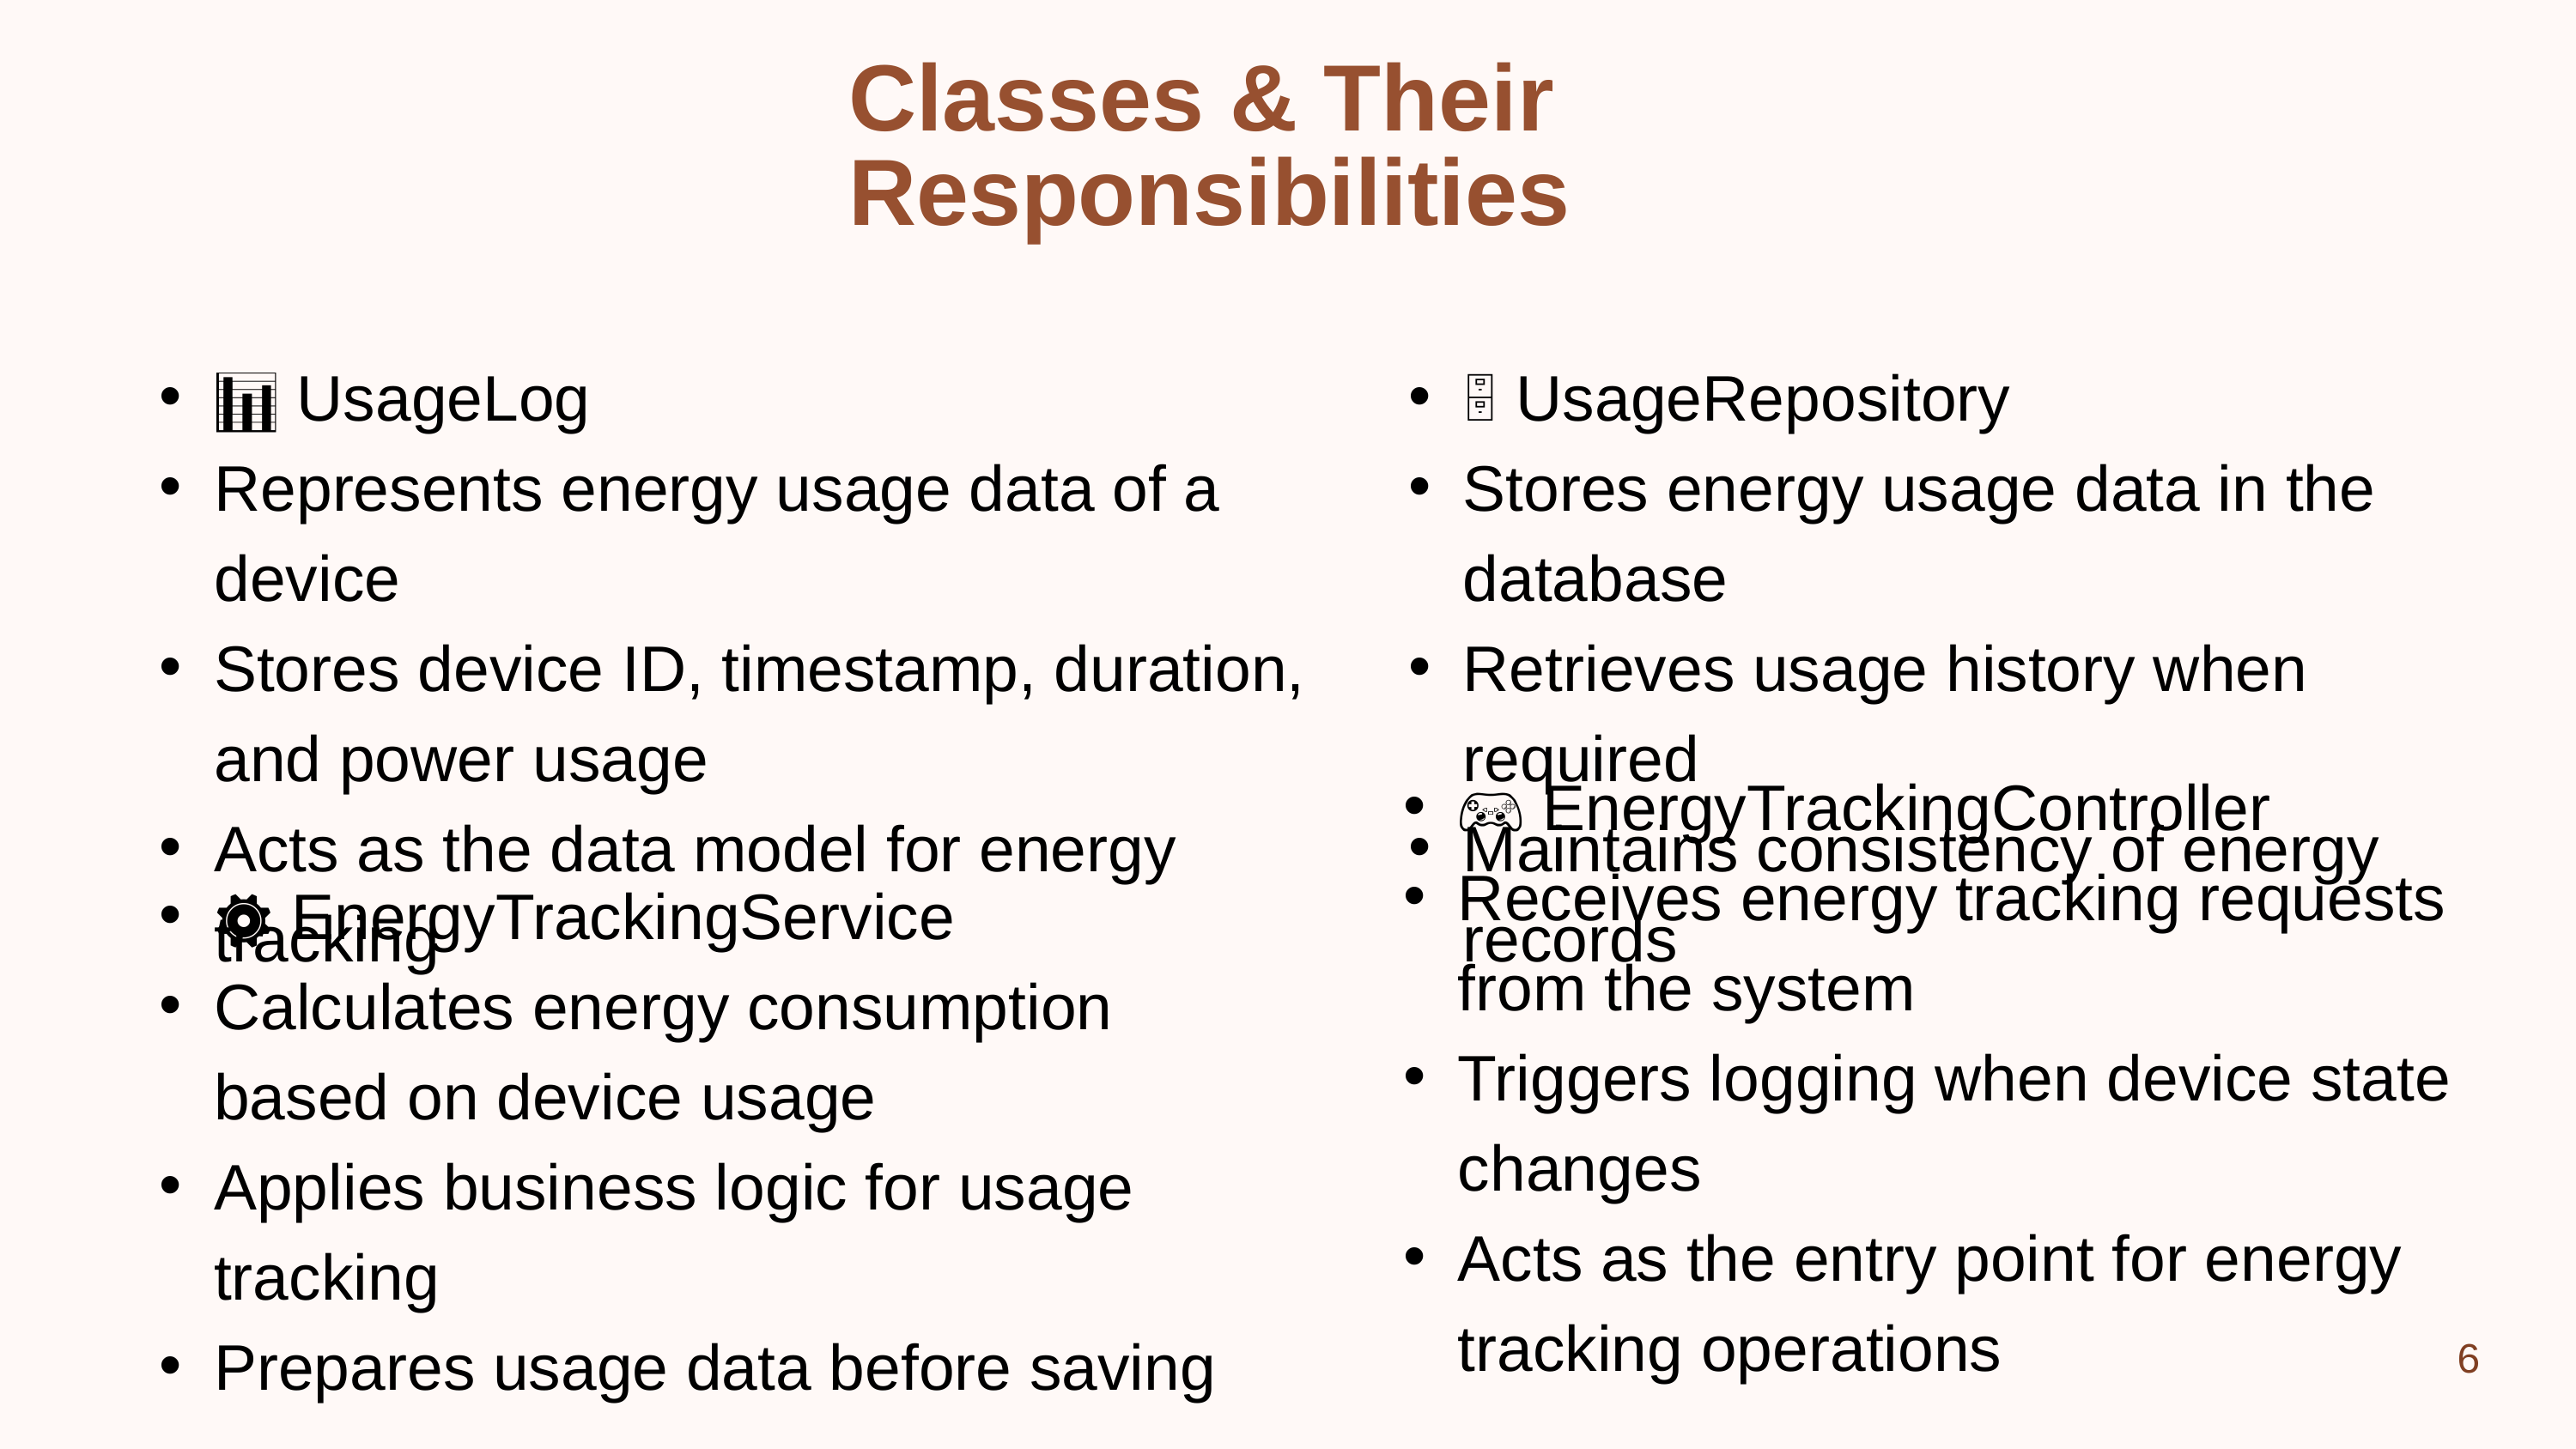

Classes & Their Responsibilities
📊 UsageLog
Represents energy usage data of a device
Stores device ID, timestamp, duration, and power usage
Acts as the data model for energy tracking
🗄️ UsageRepository
Stores energy usage data in the database
Retrieves usage history when required
Maintains consistency of energy records
🎮 EnergyTrackingController
Receives energy tracking requests from the system
Triggers logging when device state changes
Acts as the entry point for energy tracking operations
⚙️ EnergyTrackingService
Calculates energy consumption based on device usage
Applies business logic for usage tracking
Prepares usage data before saving

6